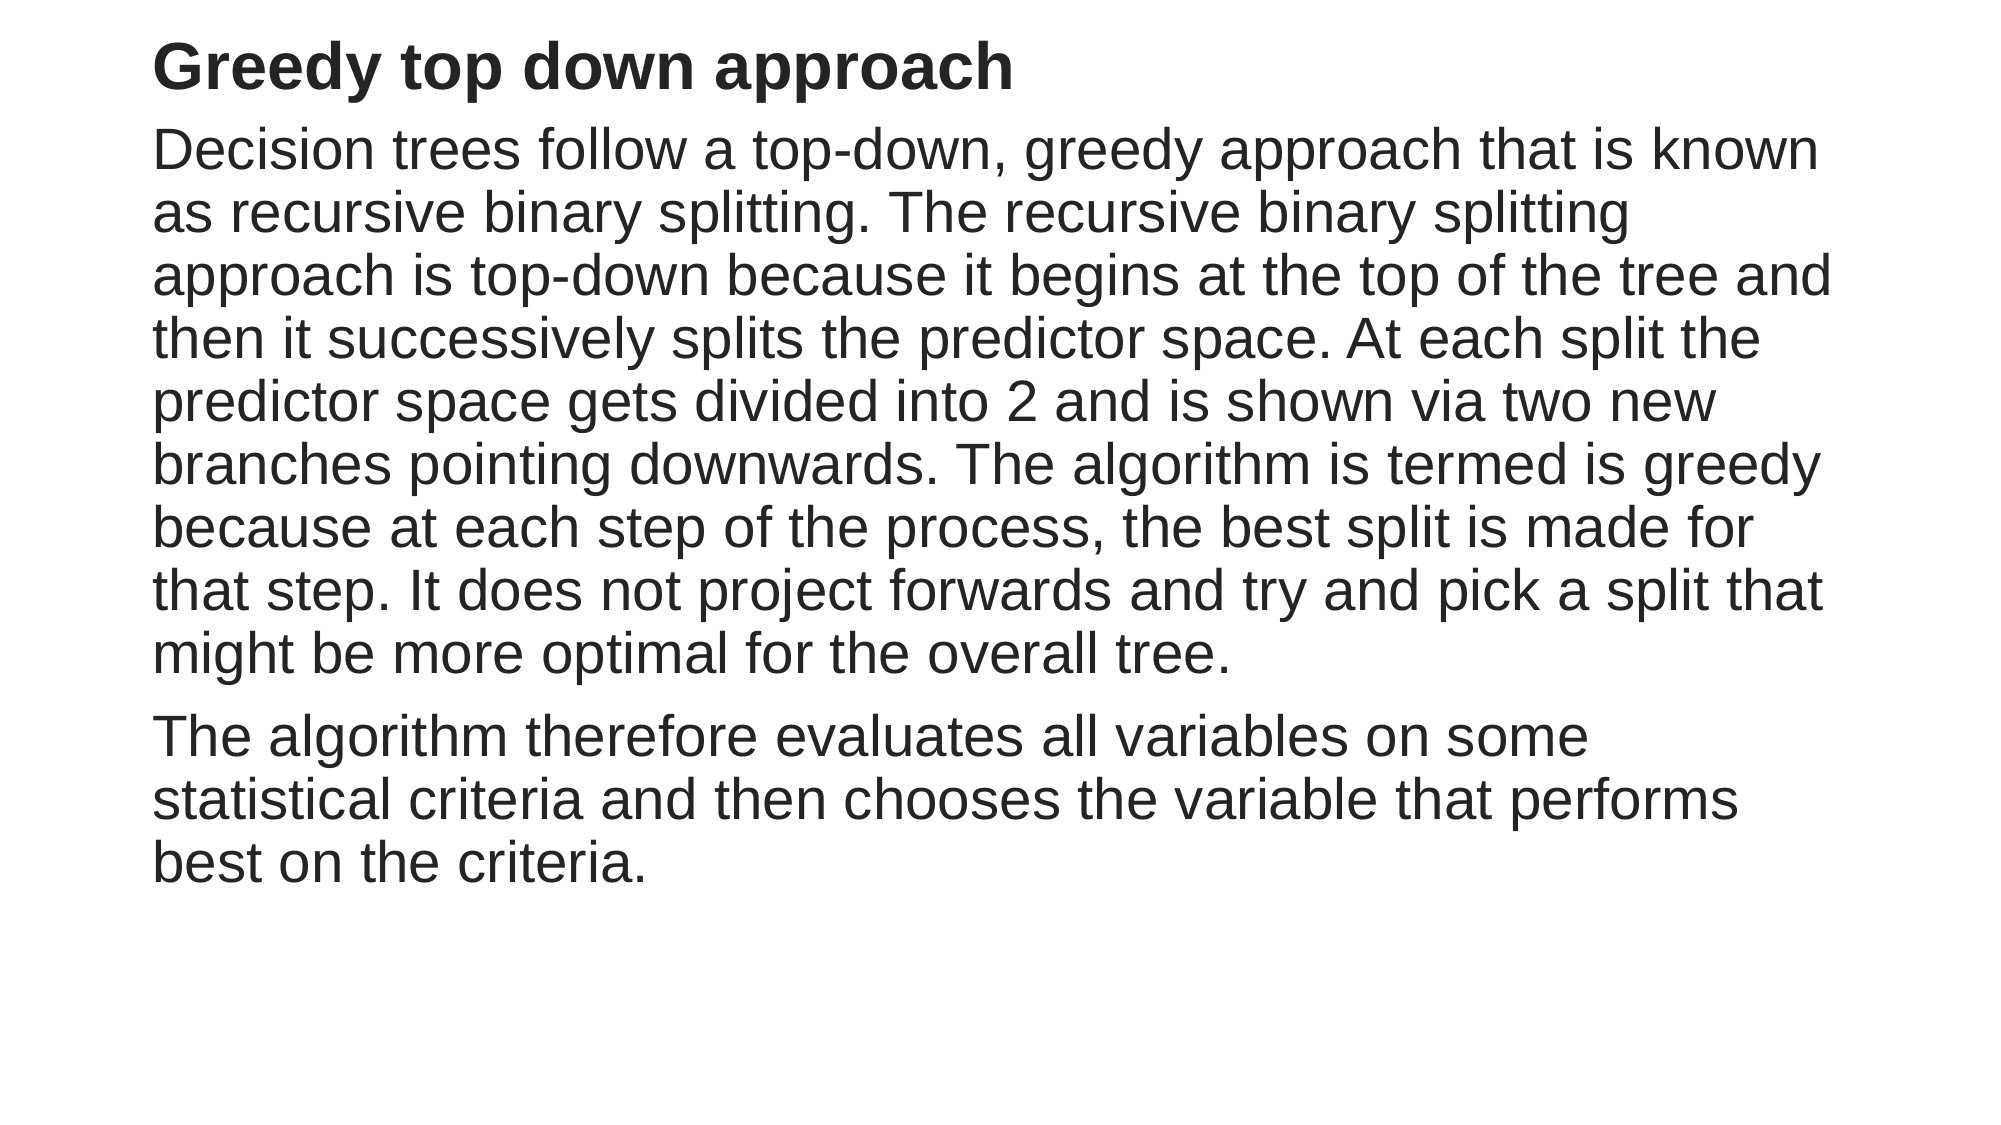

# Greedy top down approach
Decision trees follow a top-down, greedy approach that is known as recursive binary splitting. The recursive binary splitting approach is top-down because it begins at the top of the tree and then it successively splits the predictor space. At each split the predictor space gets divided into 2 and is shown via two new branches pointing downwards. The algorithm is termed is greedy because at each step of the process, the best split is made for that step. It does not project forwards and try and pick a split that might be more optimal for the overall tree.
The algorithm therefore evaluates all variables on some statistical criteria and then chooses the variable that performs best on the criteria.